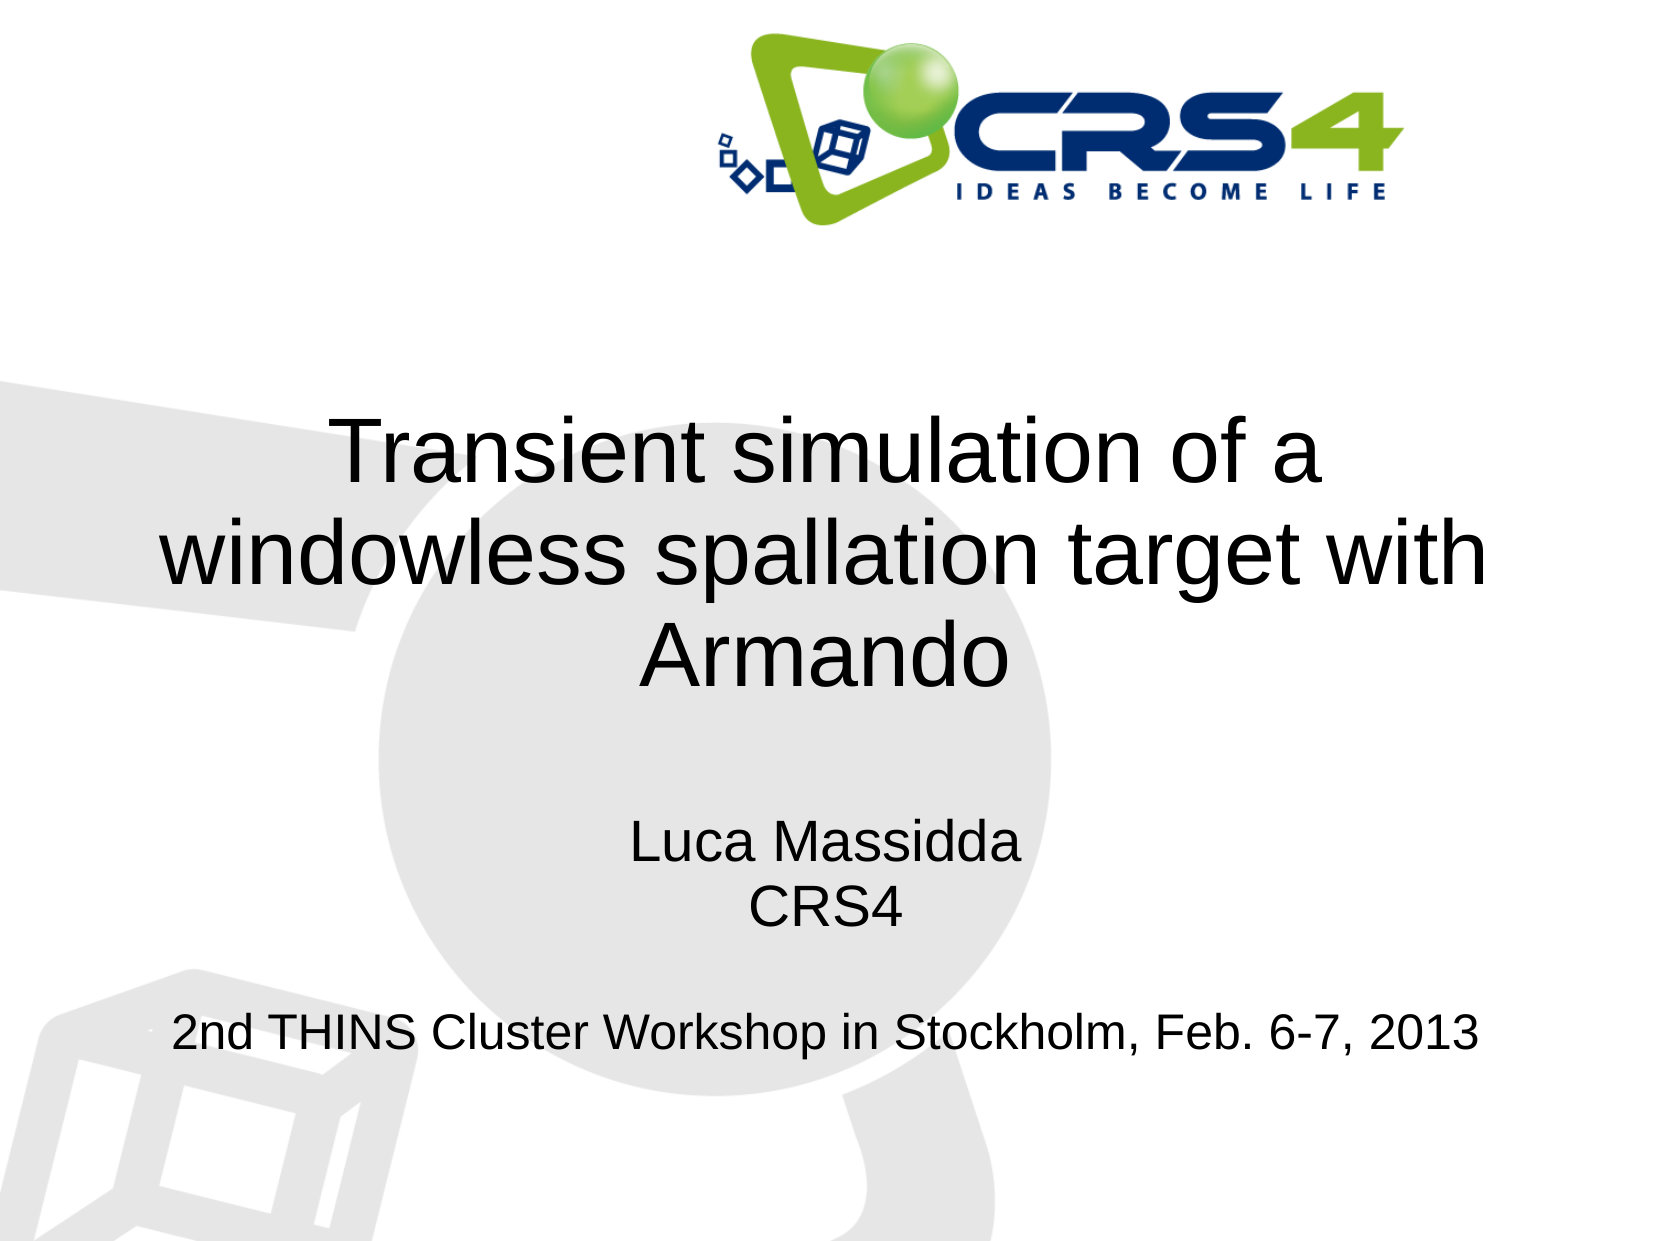

Transient simulation of a windowless spallation target with
Armando
Luca Massidda
CRS4
2nd THINS Cluster Workshop in Stockholm, Feb. 6-7, 2013